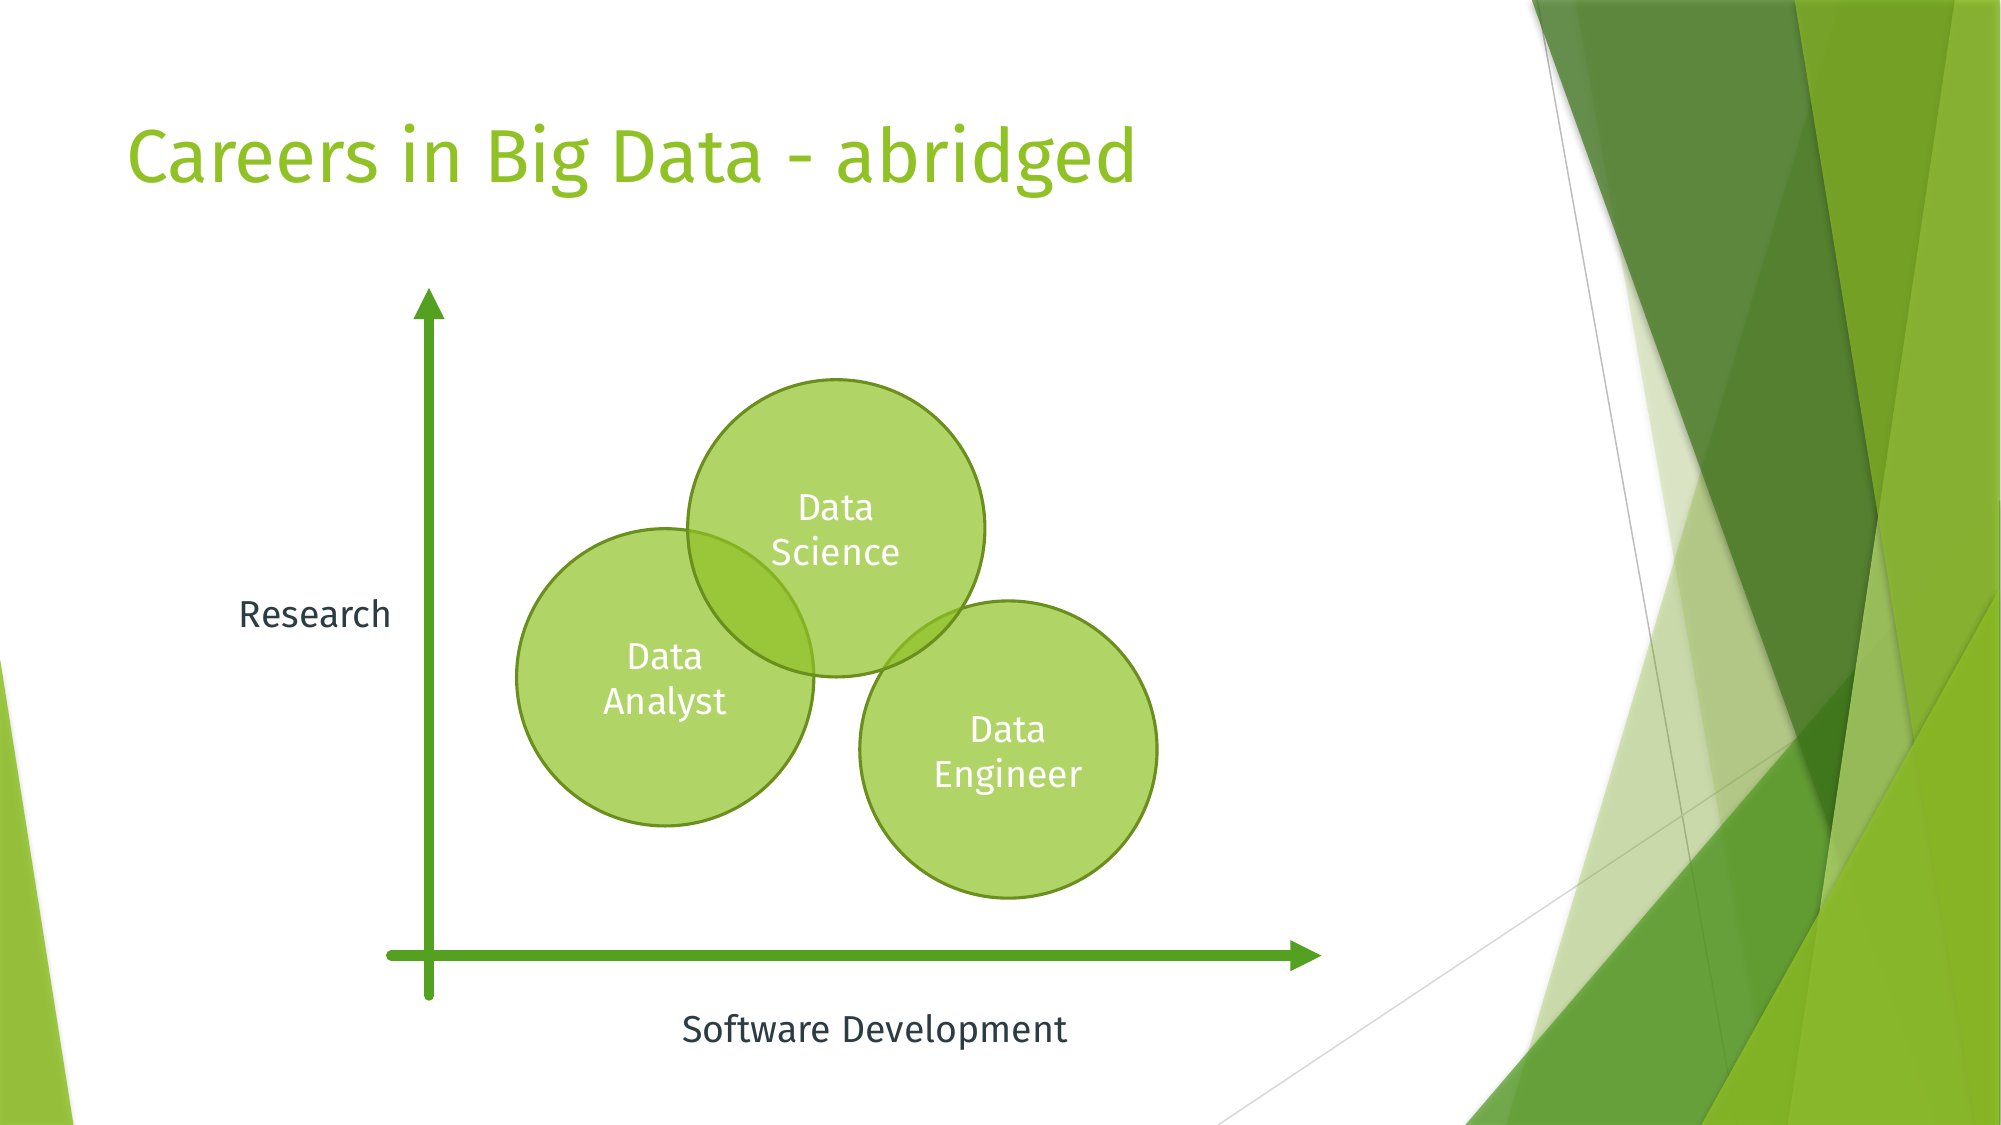

# Careers in Big Data - abridged
Data Science
Data Analyst
Research
Data Engineer
Software Development